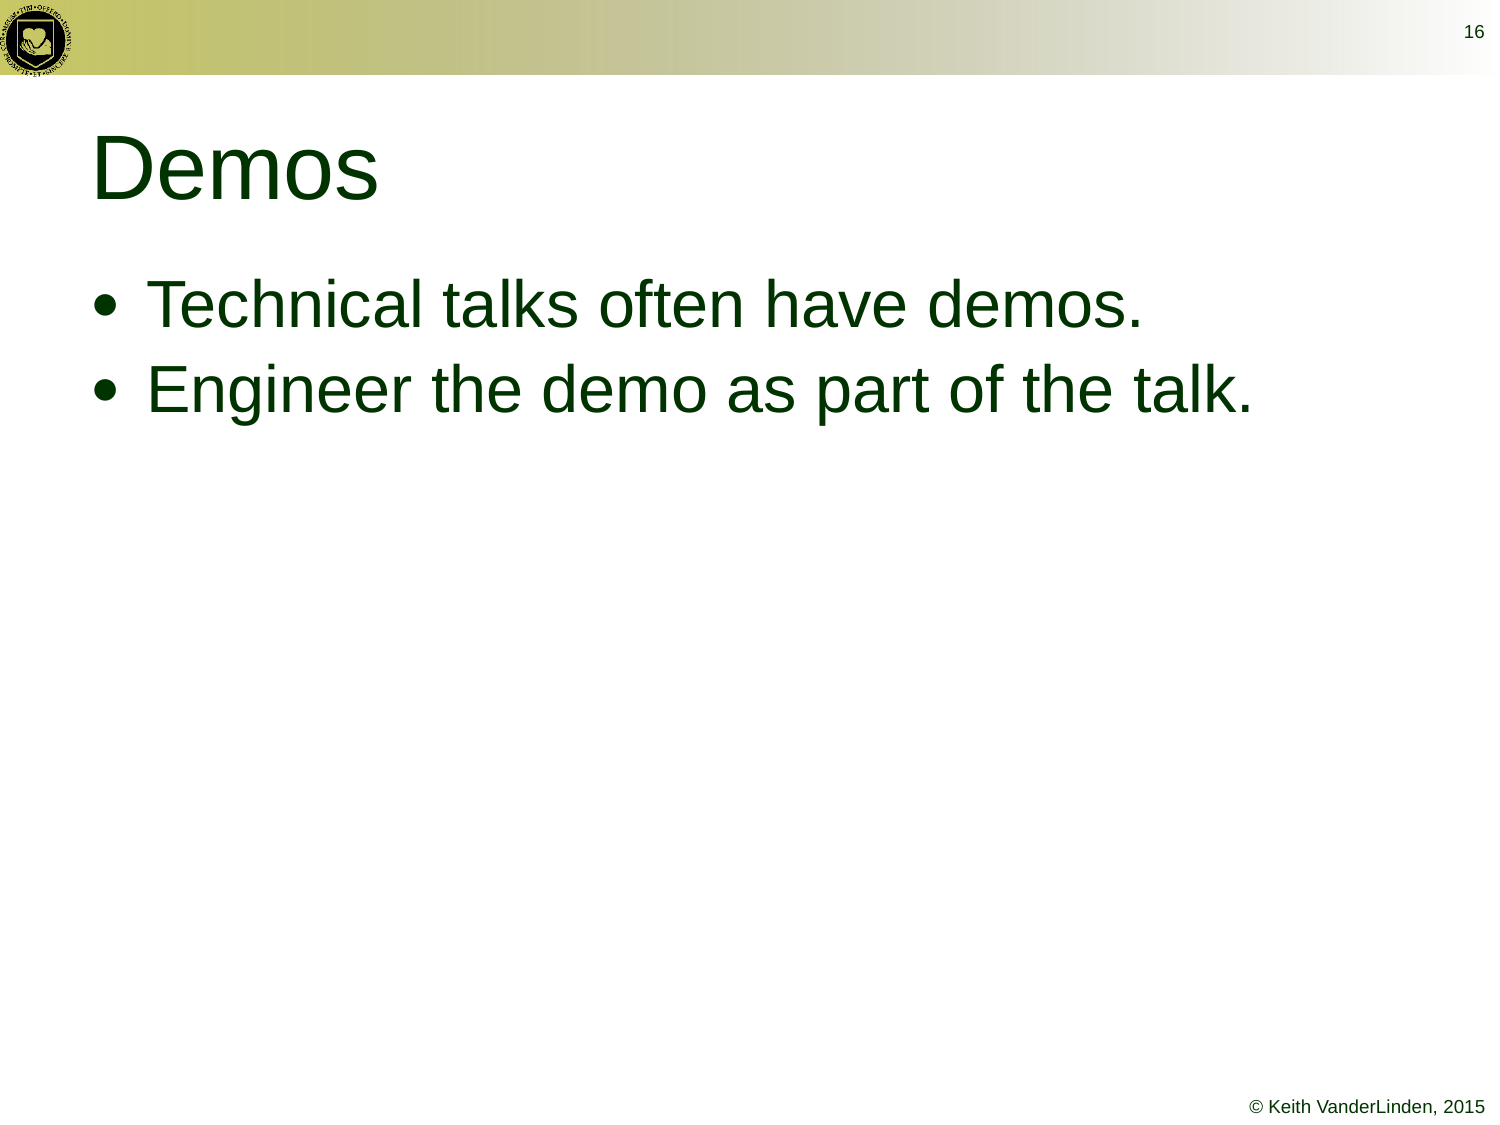

16
# Demos
Technical talks often have demos.
Engineer the demo as part of the talk.